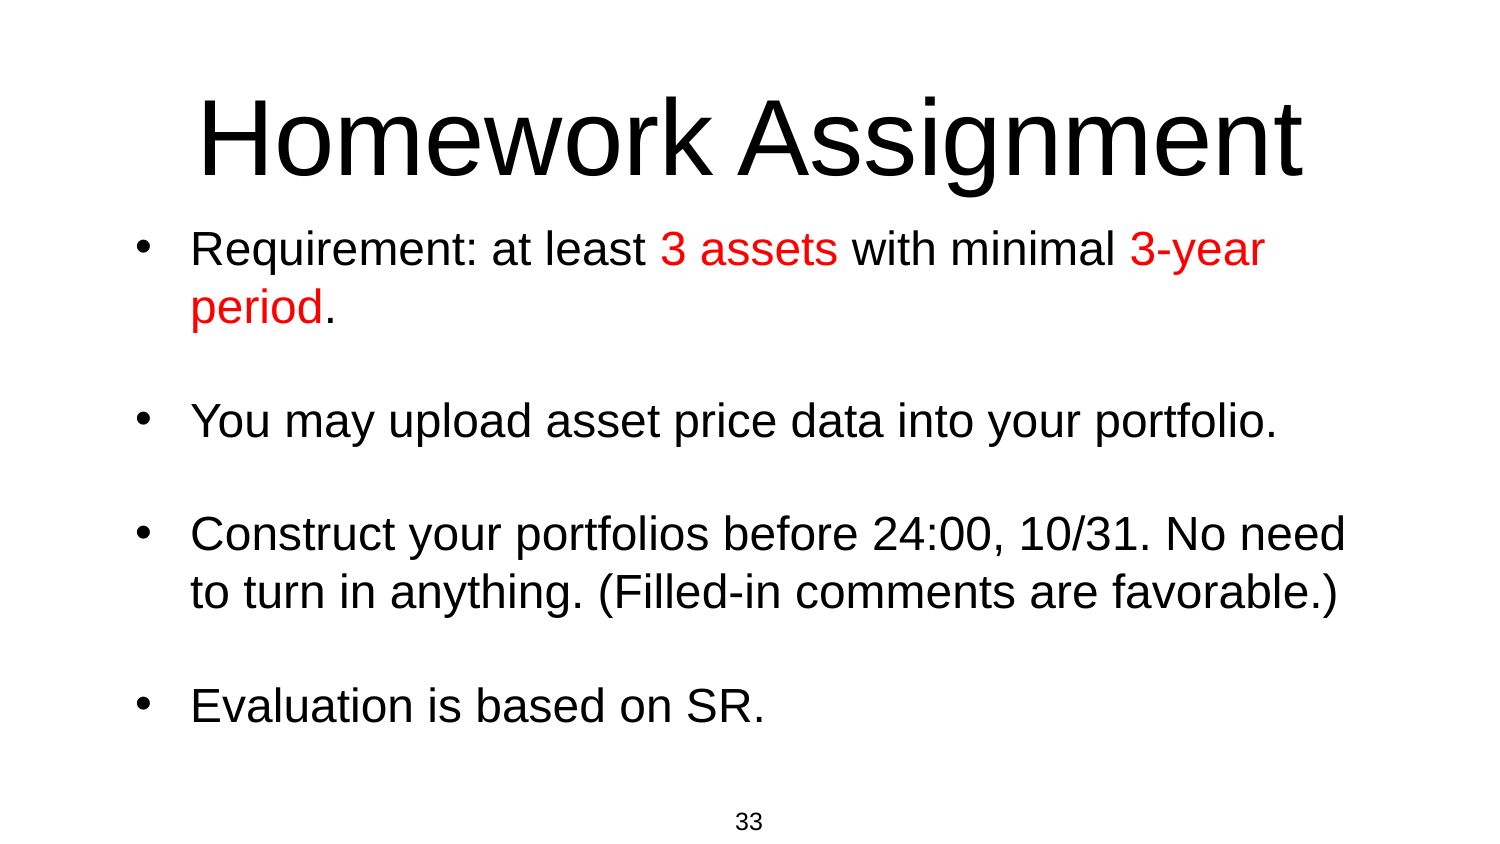

# Homework Assignment
Requirement: at least 3 assets with minimal 3-year period.
You may upload asset price data into your portfolio.
Construct your portfolios before 24:00, 10/31. No need to turn in anything. (Filled-in comments are favorable.)
Evaluation is based on SR.
33